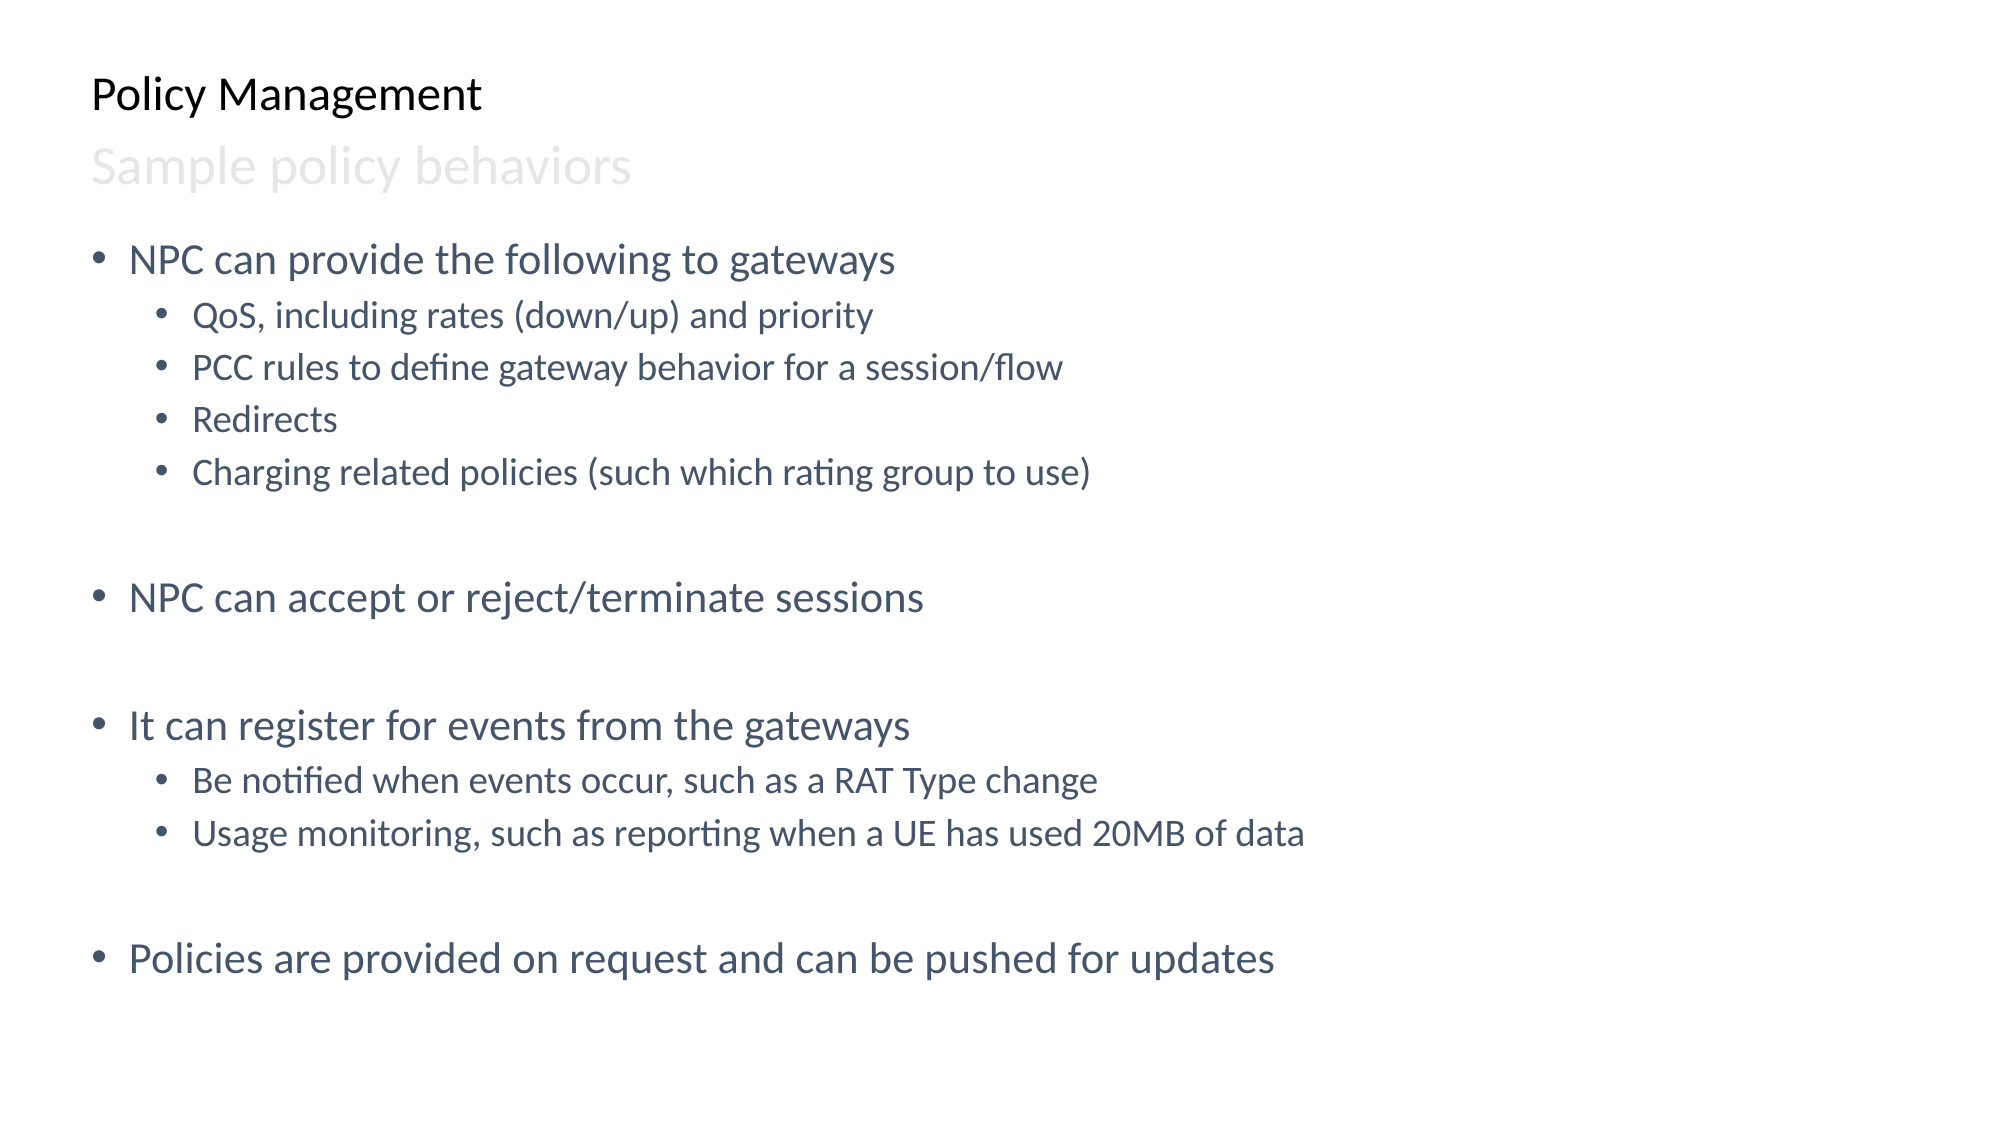

# Policy Management
Sample policy behaviors
NPC can provide the following to gateways
QoS, including rates (down/up) and priority
PCC rules to define gateway behavior for a session/flow
Redirects
Charging related policies (such which rating group to use)

NPC can accept or reject/terminate sessions

It can register for events from the gateways
Be notified when events occur, such as a RAT Type change
Usage monitoring, such as reporting when a UE has used 20MB of data

Policies are provided on request and can be pushed for updates